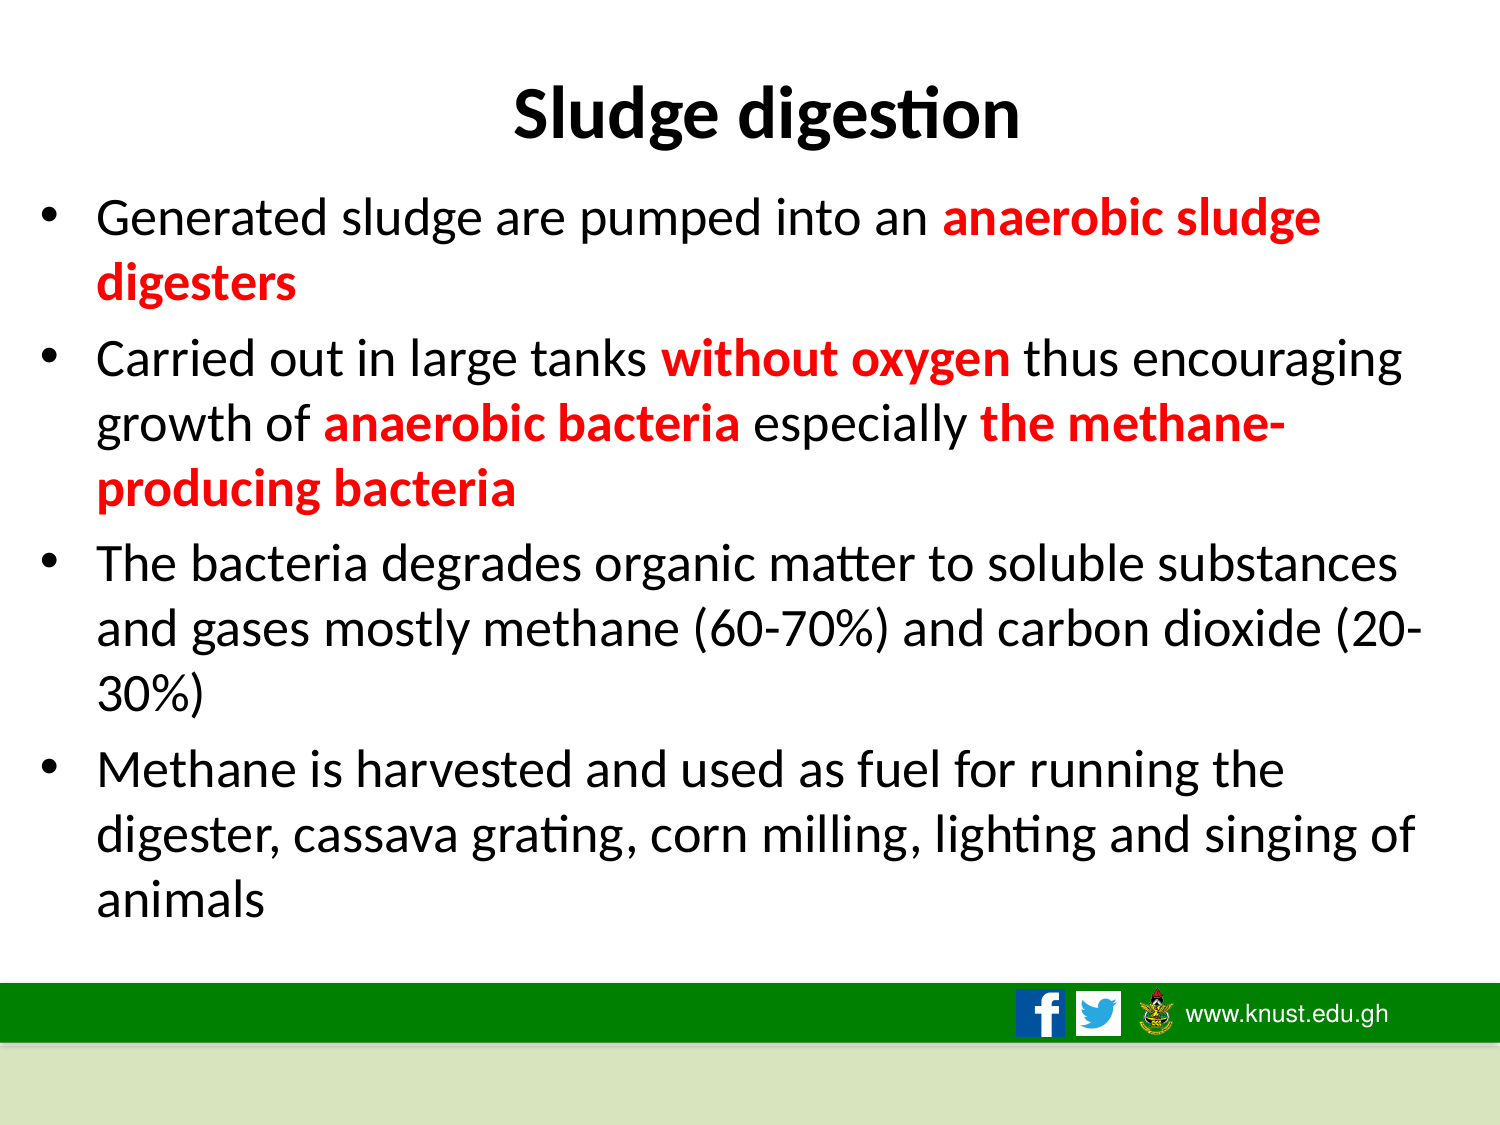

# Sludge digestion
Generated sludge are pumped into an anaerobic sludge digesters
Carried out in large tanks without oxygen thus encouraging growth of anaerobic bacteria especially the methane-producing bacteria
The bacteria degrades organic matter to soluble substances and gases mostly methane (60-70%) and carbon dioxide (20-30%)
Methane is harvested and used as fuel for running the digester, cassava grating, corn milling, lighting and singing of animals